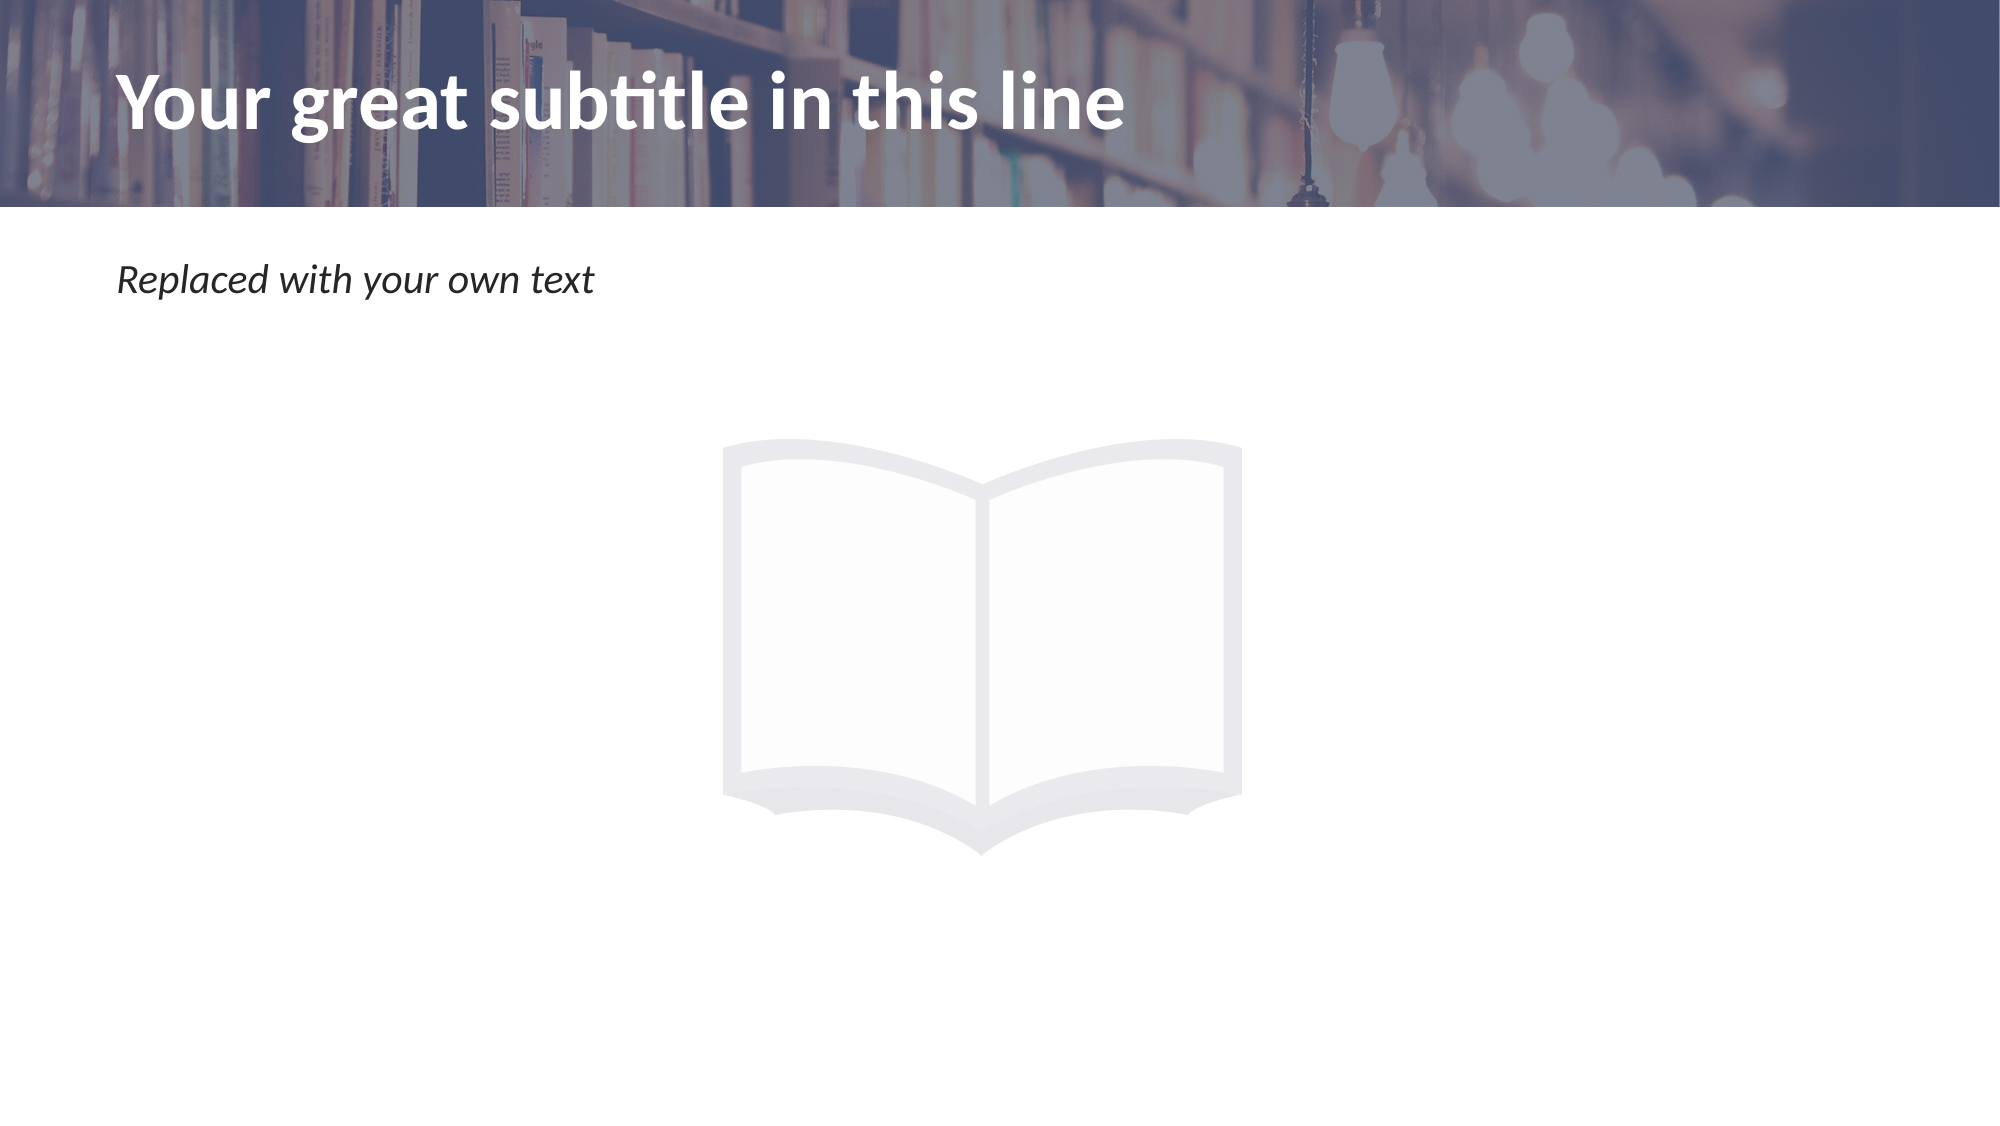

# Your great subtitle in this line
Replaced with your own text